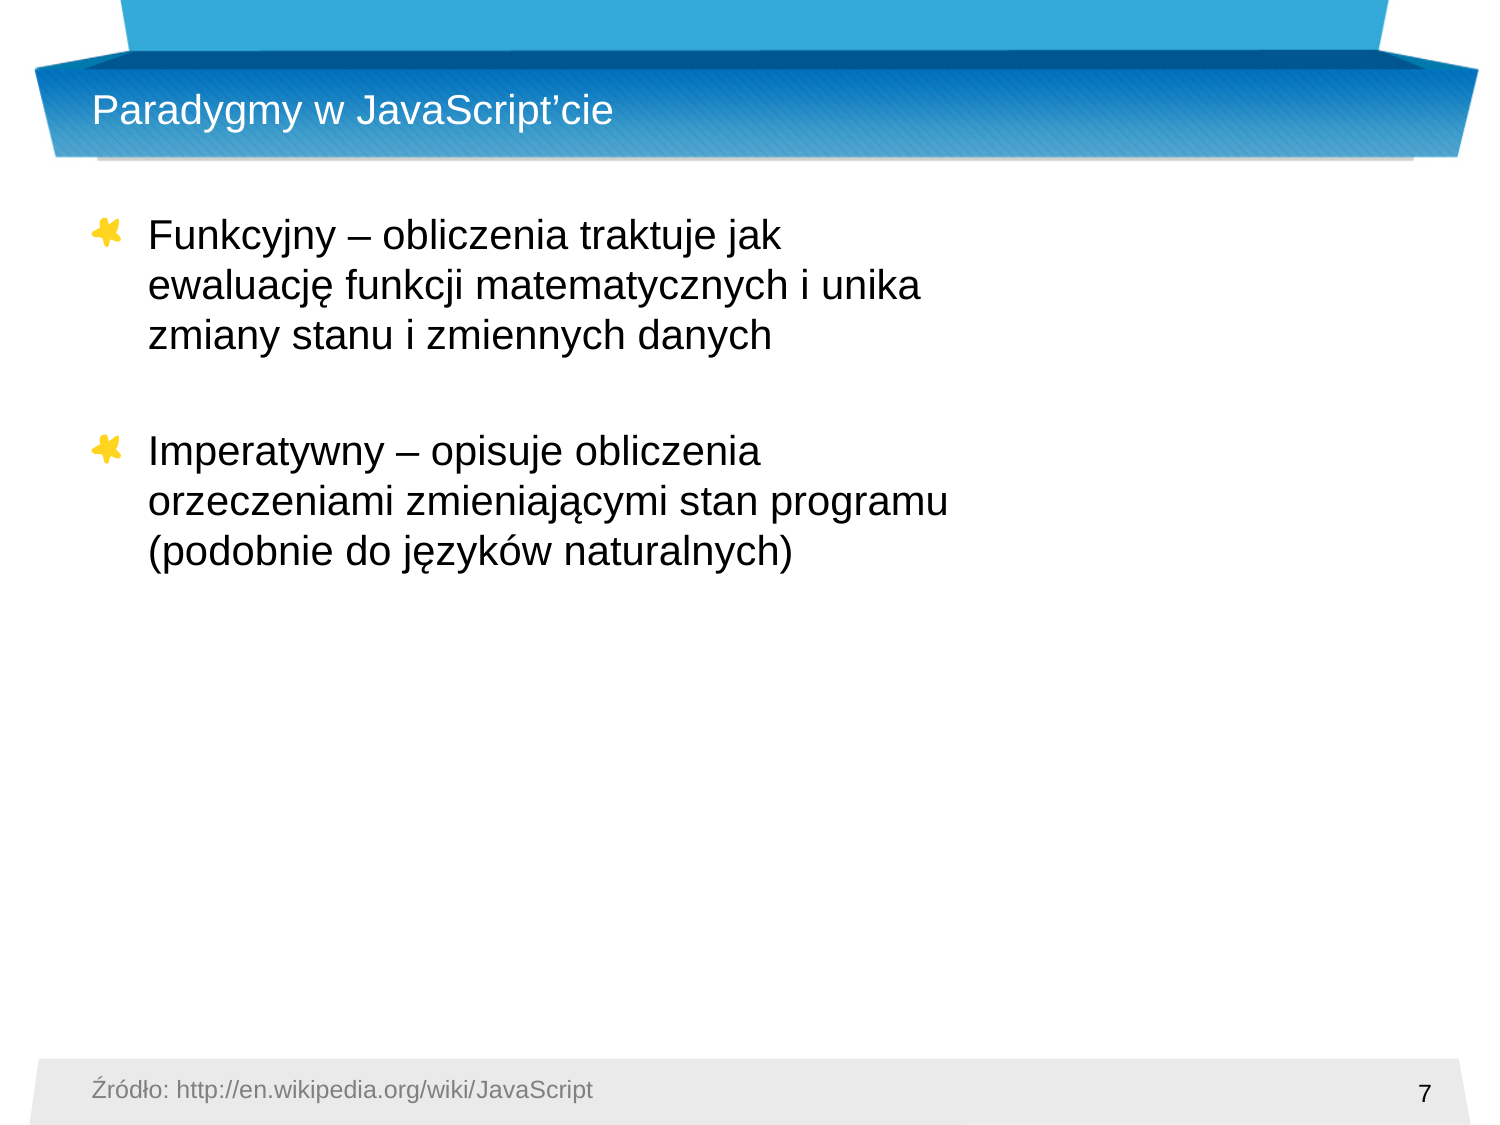

# Paradygmy w JavaScript’cie
Funkcyjny – obliczenia traktuje jak ewaluację funkcji matematycznych i unika zmiany stanu i zmiennych danych

Imperatywny – opisuje obliczenia orzeczeniami zmieniającymi stan programu (podobnie do języków naturalnych)

Źródło: http://en.wikipedia.org/wiki/JavaScript